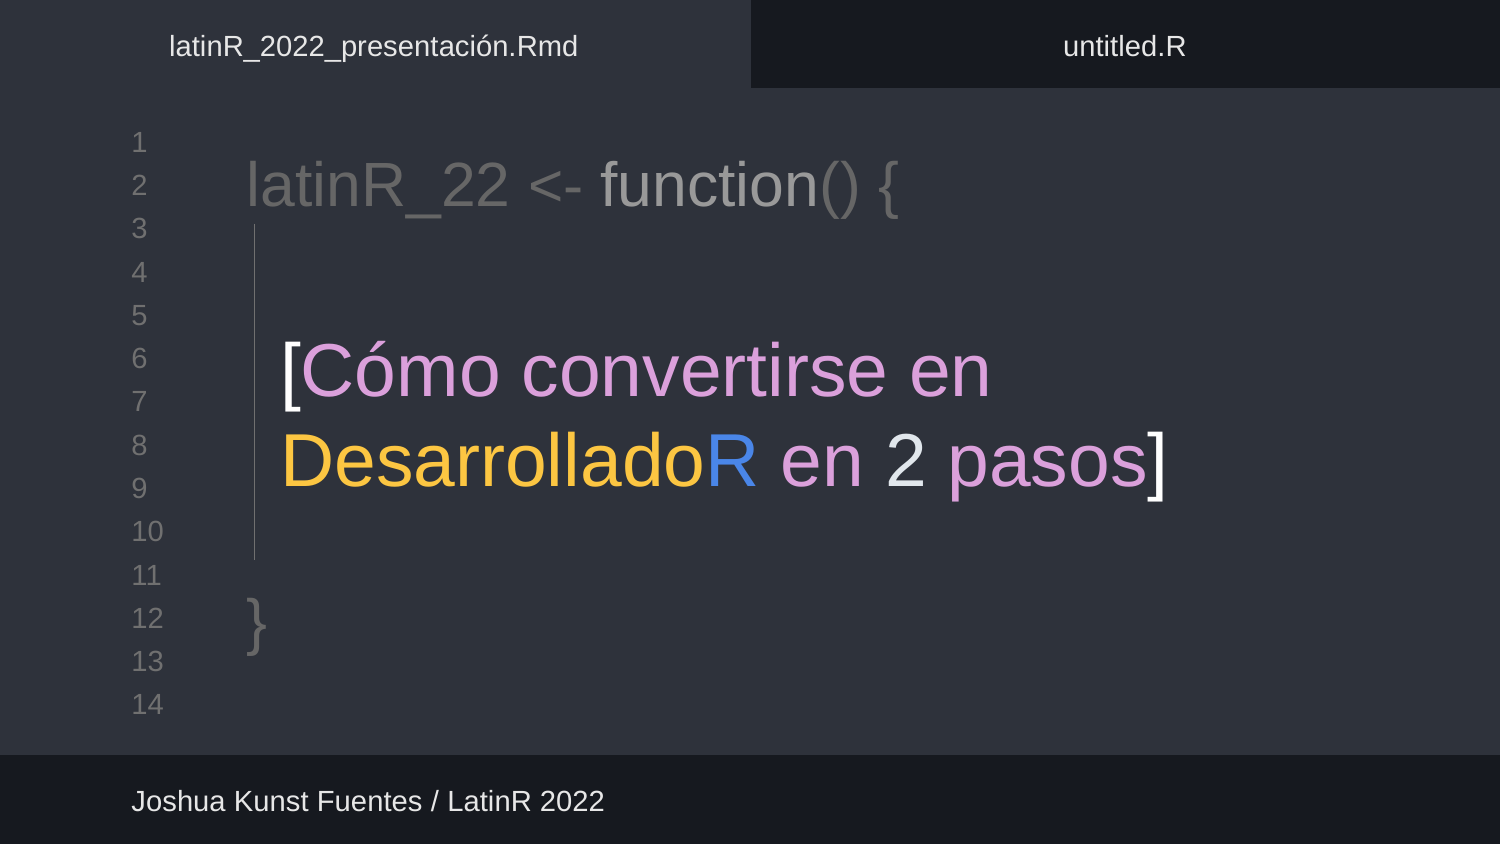

latinR_2022_presentación.Rmd
untitled.R
# latinR_22 <- function() {
}
[Cómo convertirse en DesarrolladoR en 2 pasos]
Joshua Kunst Fuentes / LatinR 2022